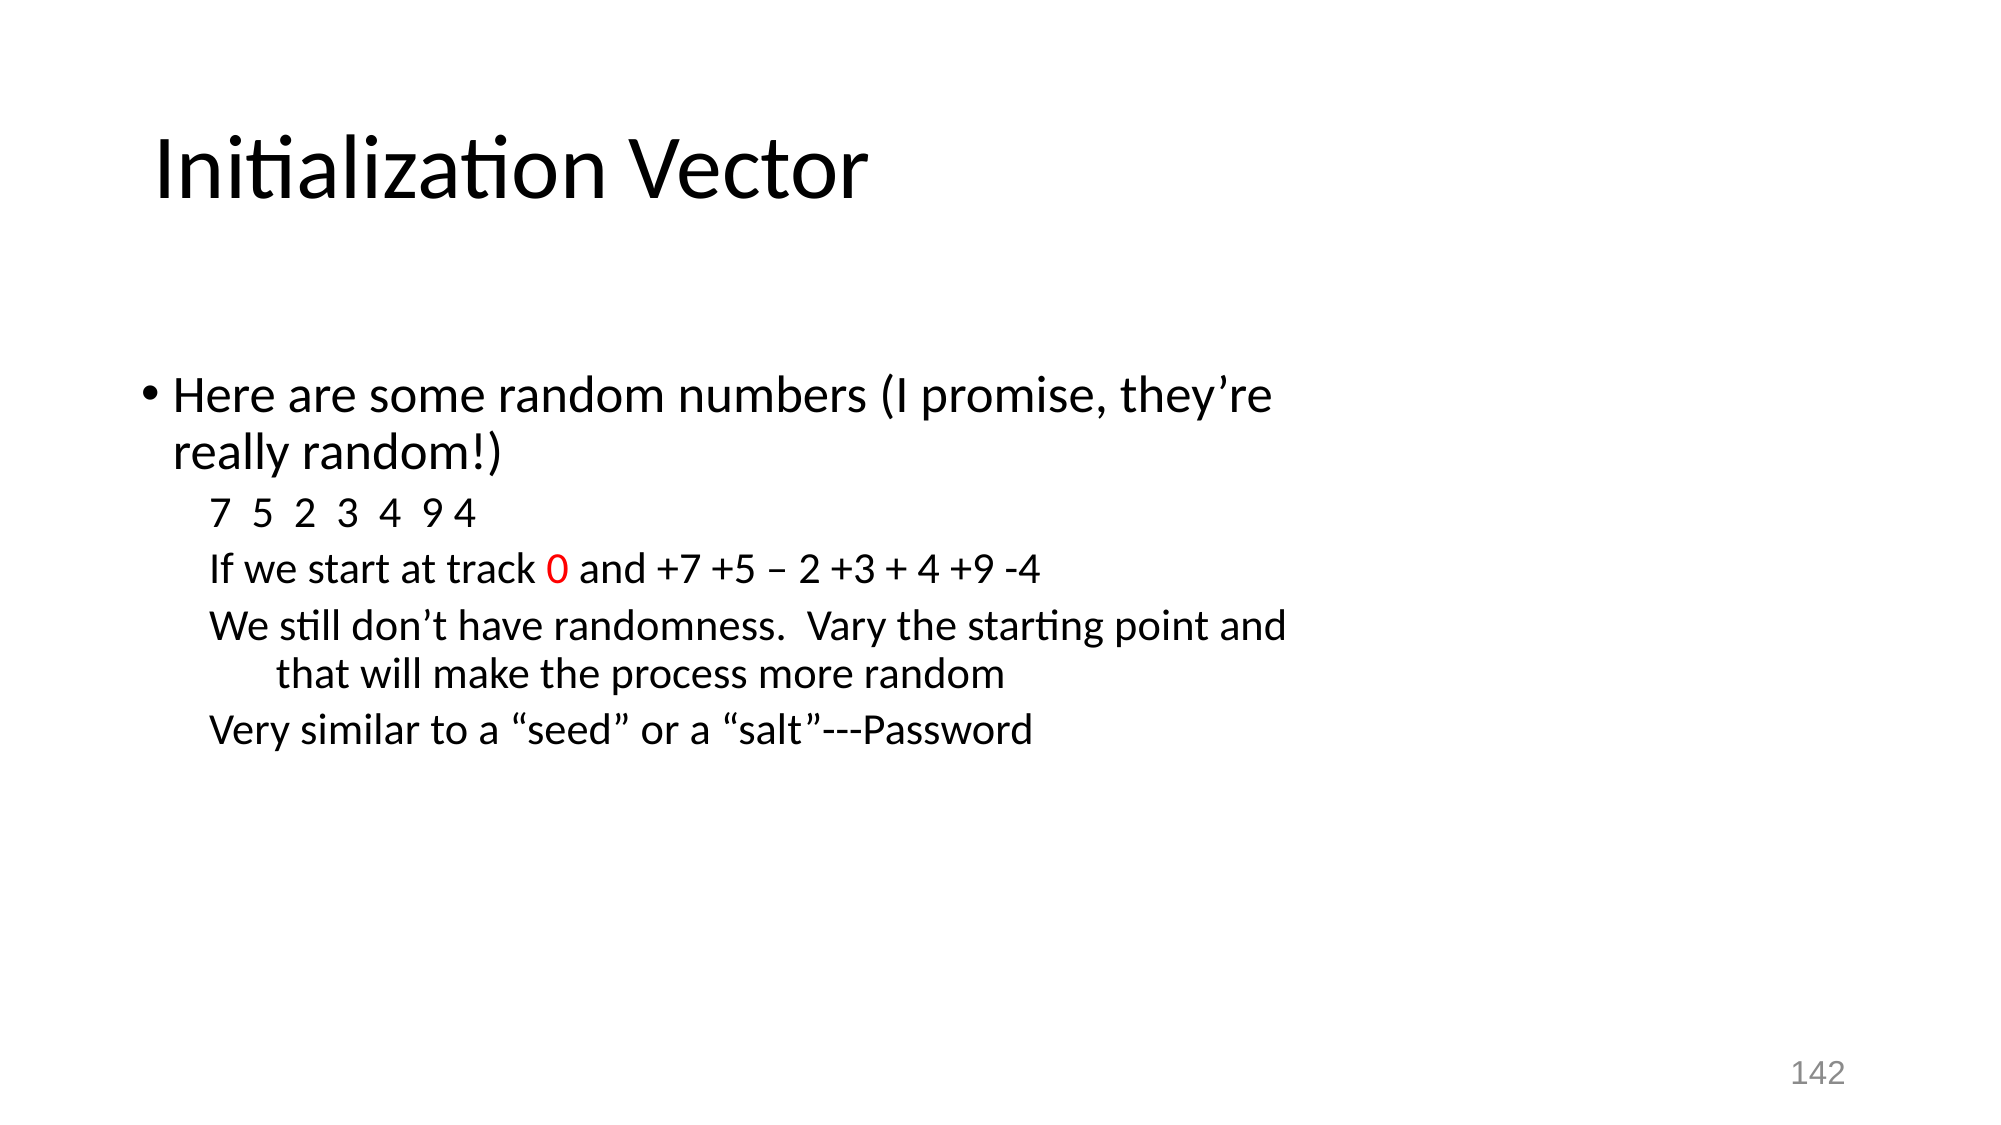

# Initialization Vector
Here are some random numbers (I promise, they’re really random!)
7  5  2  3  4  9 4
If we start at track 0 and +7 +5 – 2 +3 + 4 +9 -4
We still don’t have randomness.  Vary the starting point and that will make the process more random
Very similar to a “seed” or a “salt”---Password

142